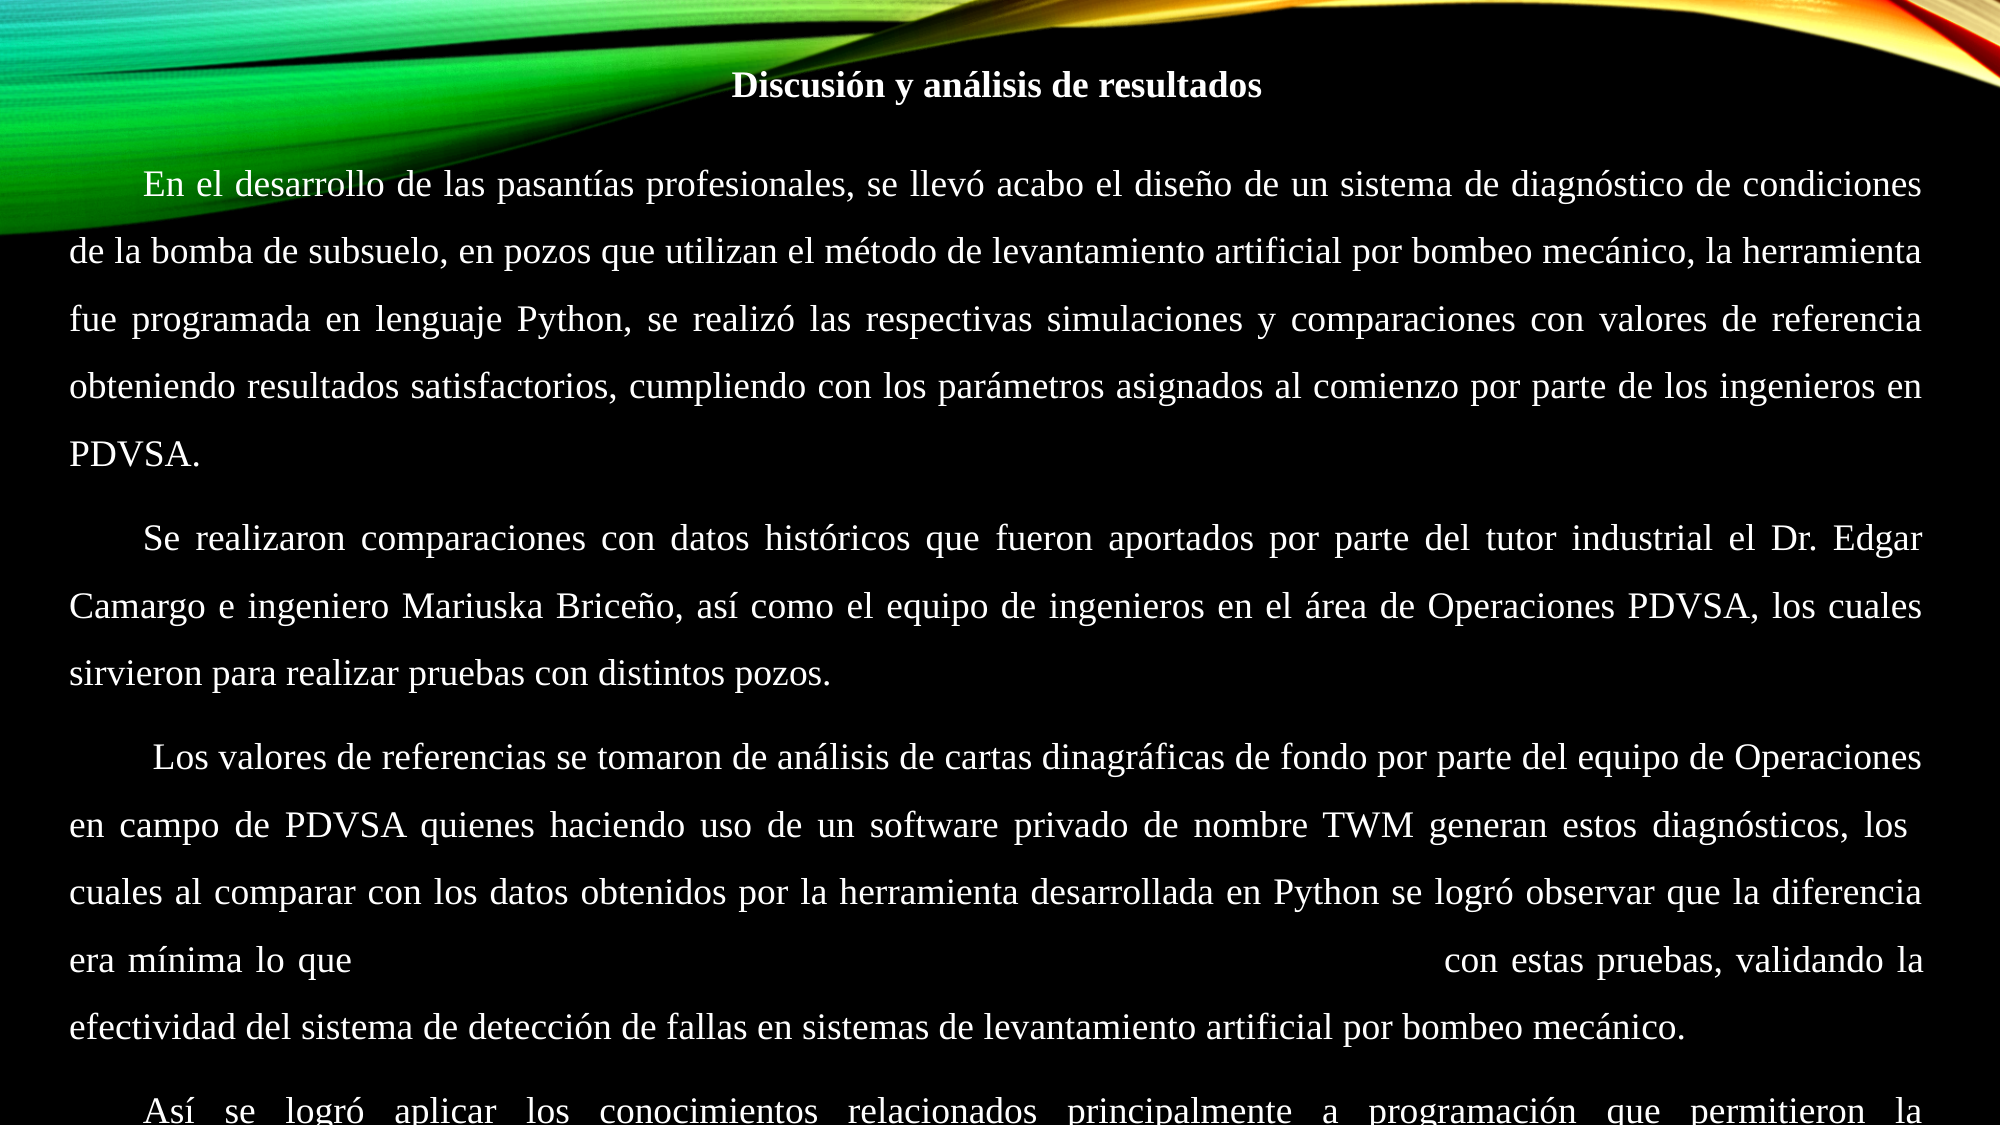

Discusión y análisis de resultados
En el desarrollo de las pasantías profesionales, se llevó acabo el diseño de un sistema de diagnóstico de condiciones de la bomba de subsuelo, en pozos que utilizan el método de levantamiento artificial por bombeo mecánico, la herramienta fue programada en lenguaje Python, se realizó las respectivas simulaciones y comparaciones con valores de referencia obteniendo resultados satisfactorios, cumpliendo con los parámetros asignados al comienzo por parte de los ingenieros en PDVSA.
Se realizaron comparaciones con datos históricos que fueron aportados por parte del tutor industrial el Dr. Edgar Camargo e ingeniero Mariuska Briceño, así como el equipo de ingenieros en el área de Operaciones PDVSA, los cuales sirvieron para realizar pruebas con distintos pozos.
 Los valores de referencias se tomaron de análisis de cartas dinagráficas de fondo por parte del equipo de Operaciones en campo de PDVSA quienes haciendo uso de un software privado de nombre TWM generan estos diagnósticos, los  cuales al comparar con los datos obtenidos por la herramienta desarrollada en Python se logró observar que la diferencia era mínima lo que demuestra la viabilidad del enfoque y la precisión de la clasificación con estas pruebas, validando la efectividad del sistema de detección de fallas en sistemas de levantamiento artificial por bombeo mecánico.
Así se logró aplicar los conocimientos relacionados principalmente a programación que permitieron la implementación de la herramienta computacional.